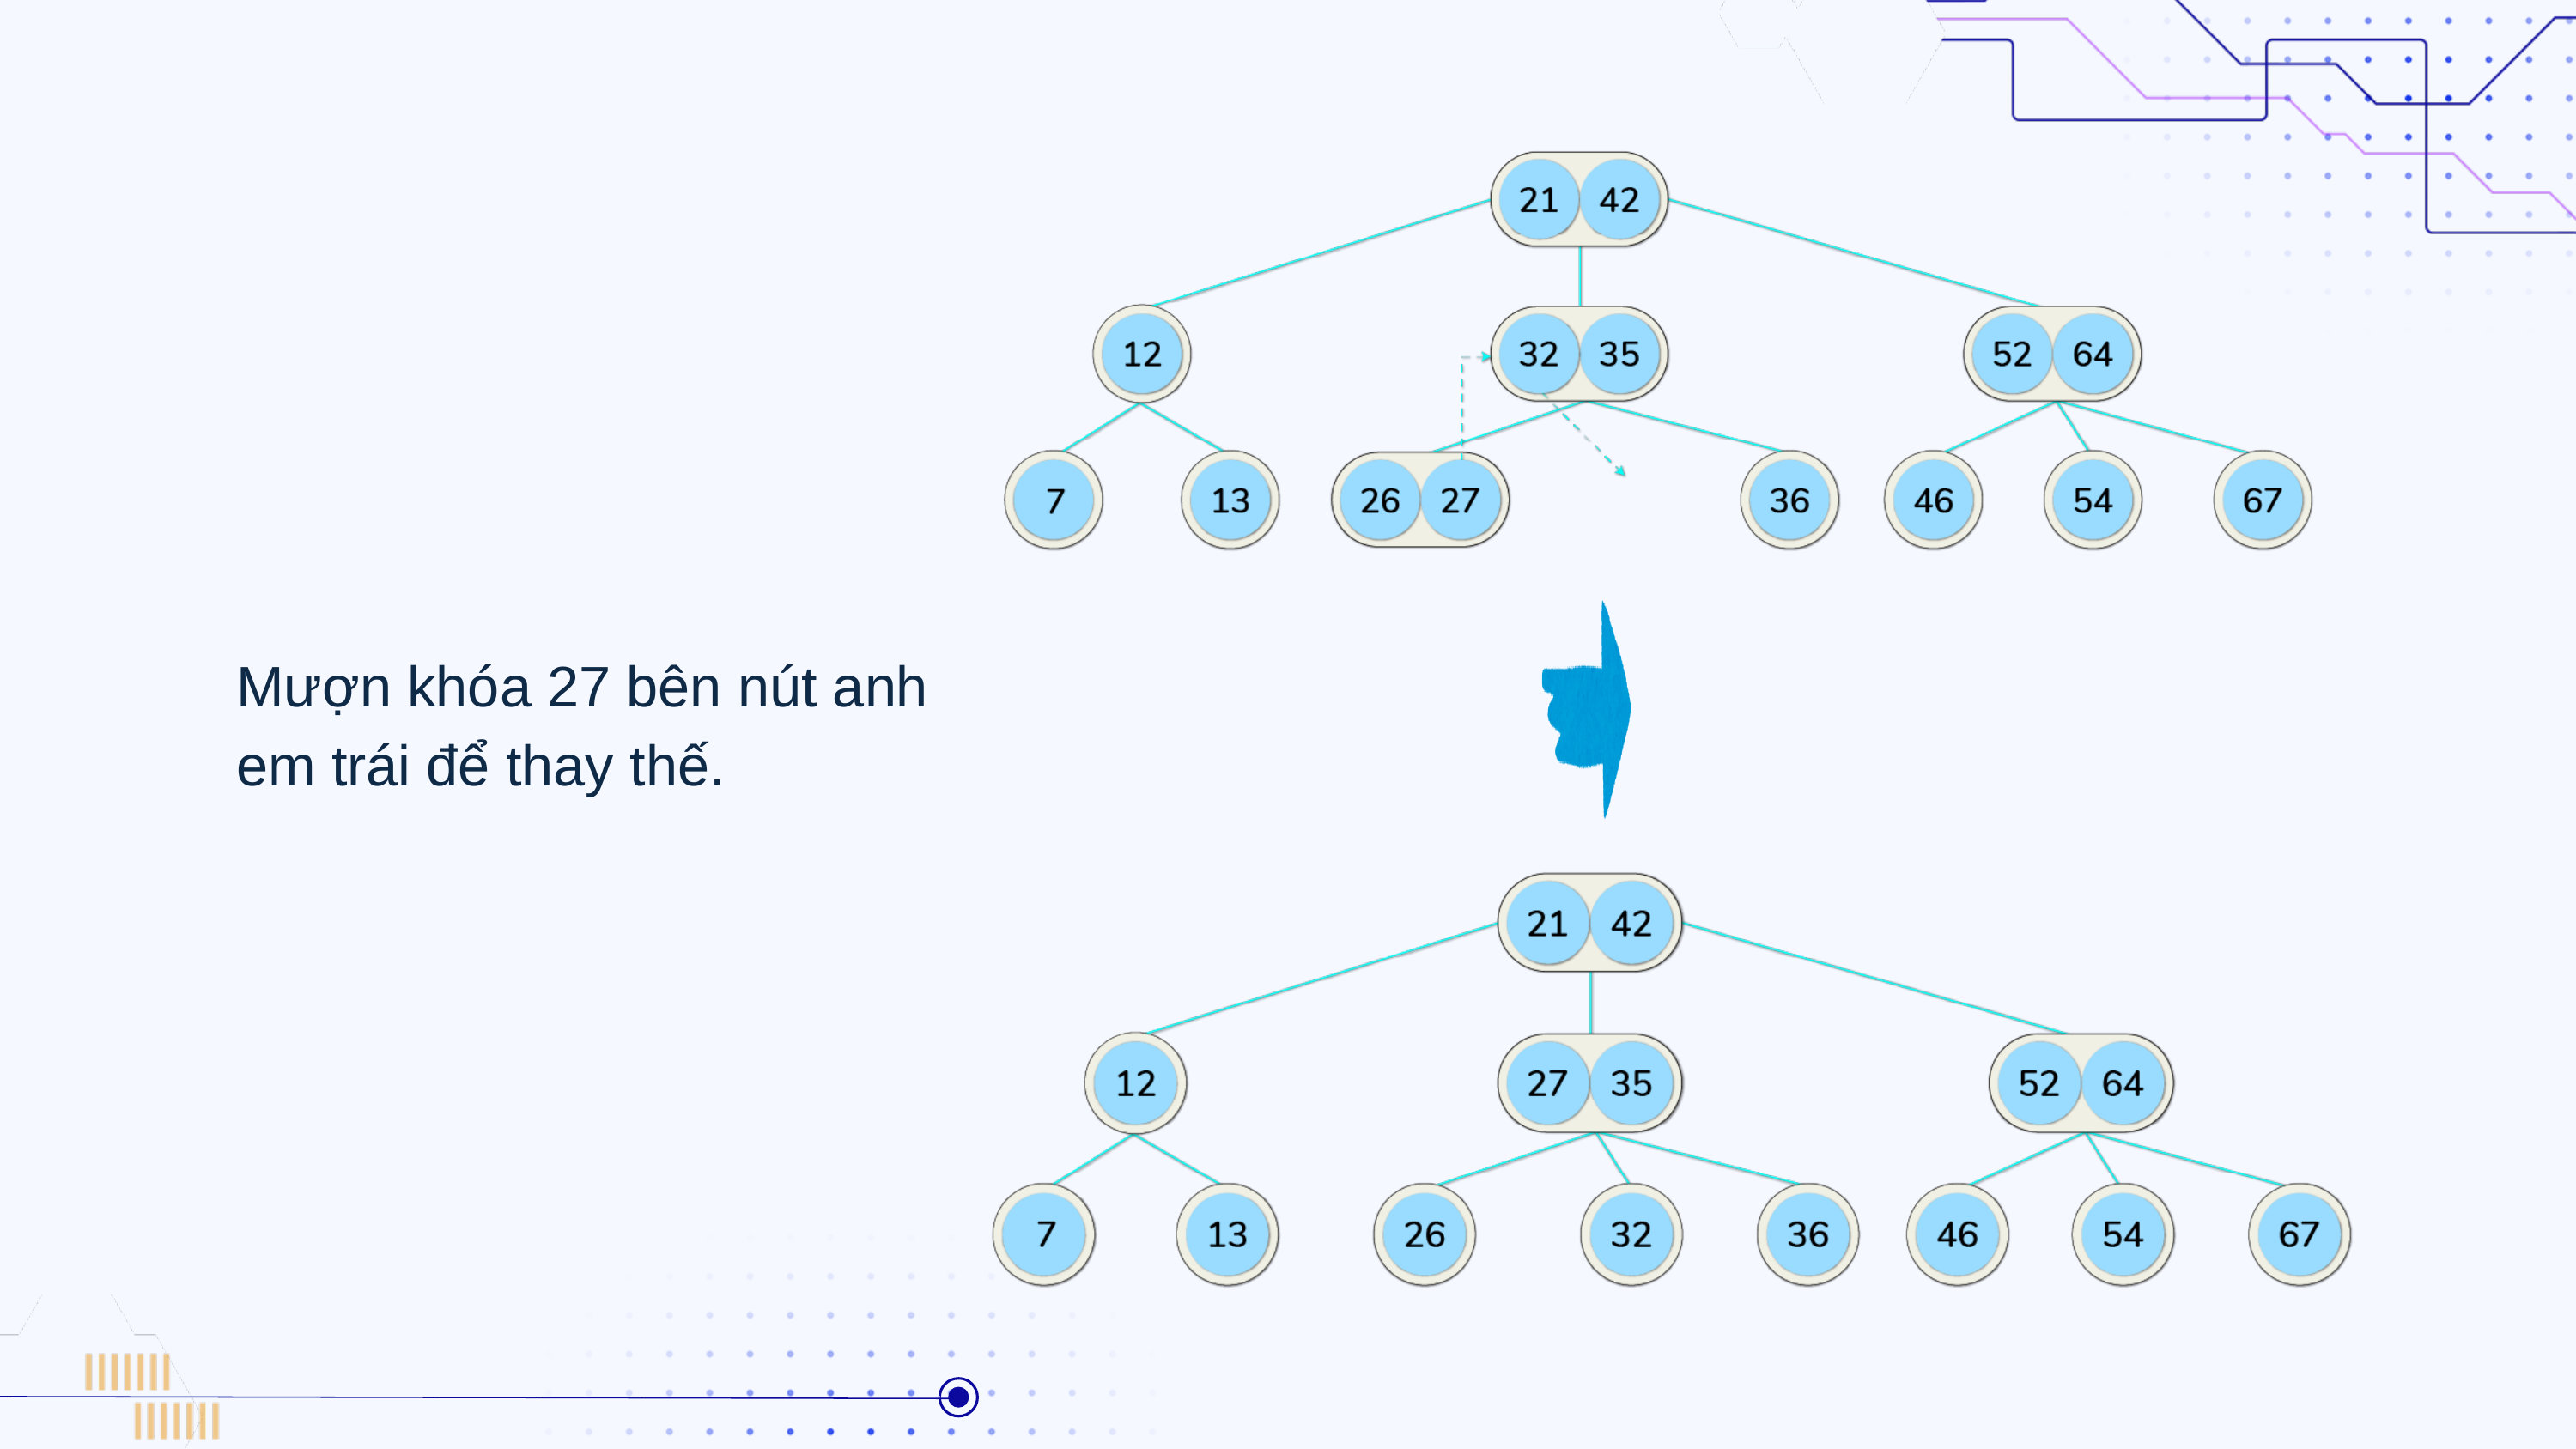

Mượn khóa 27 bên nút anh em trái để thay thế.